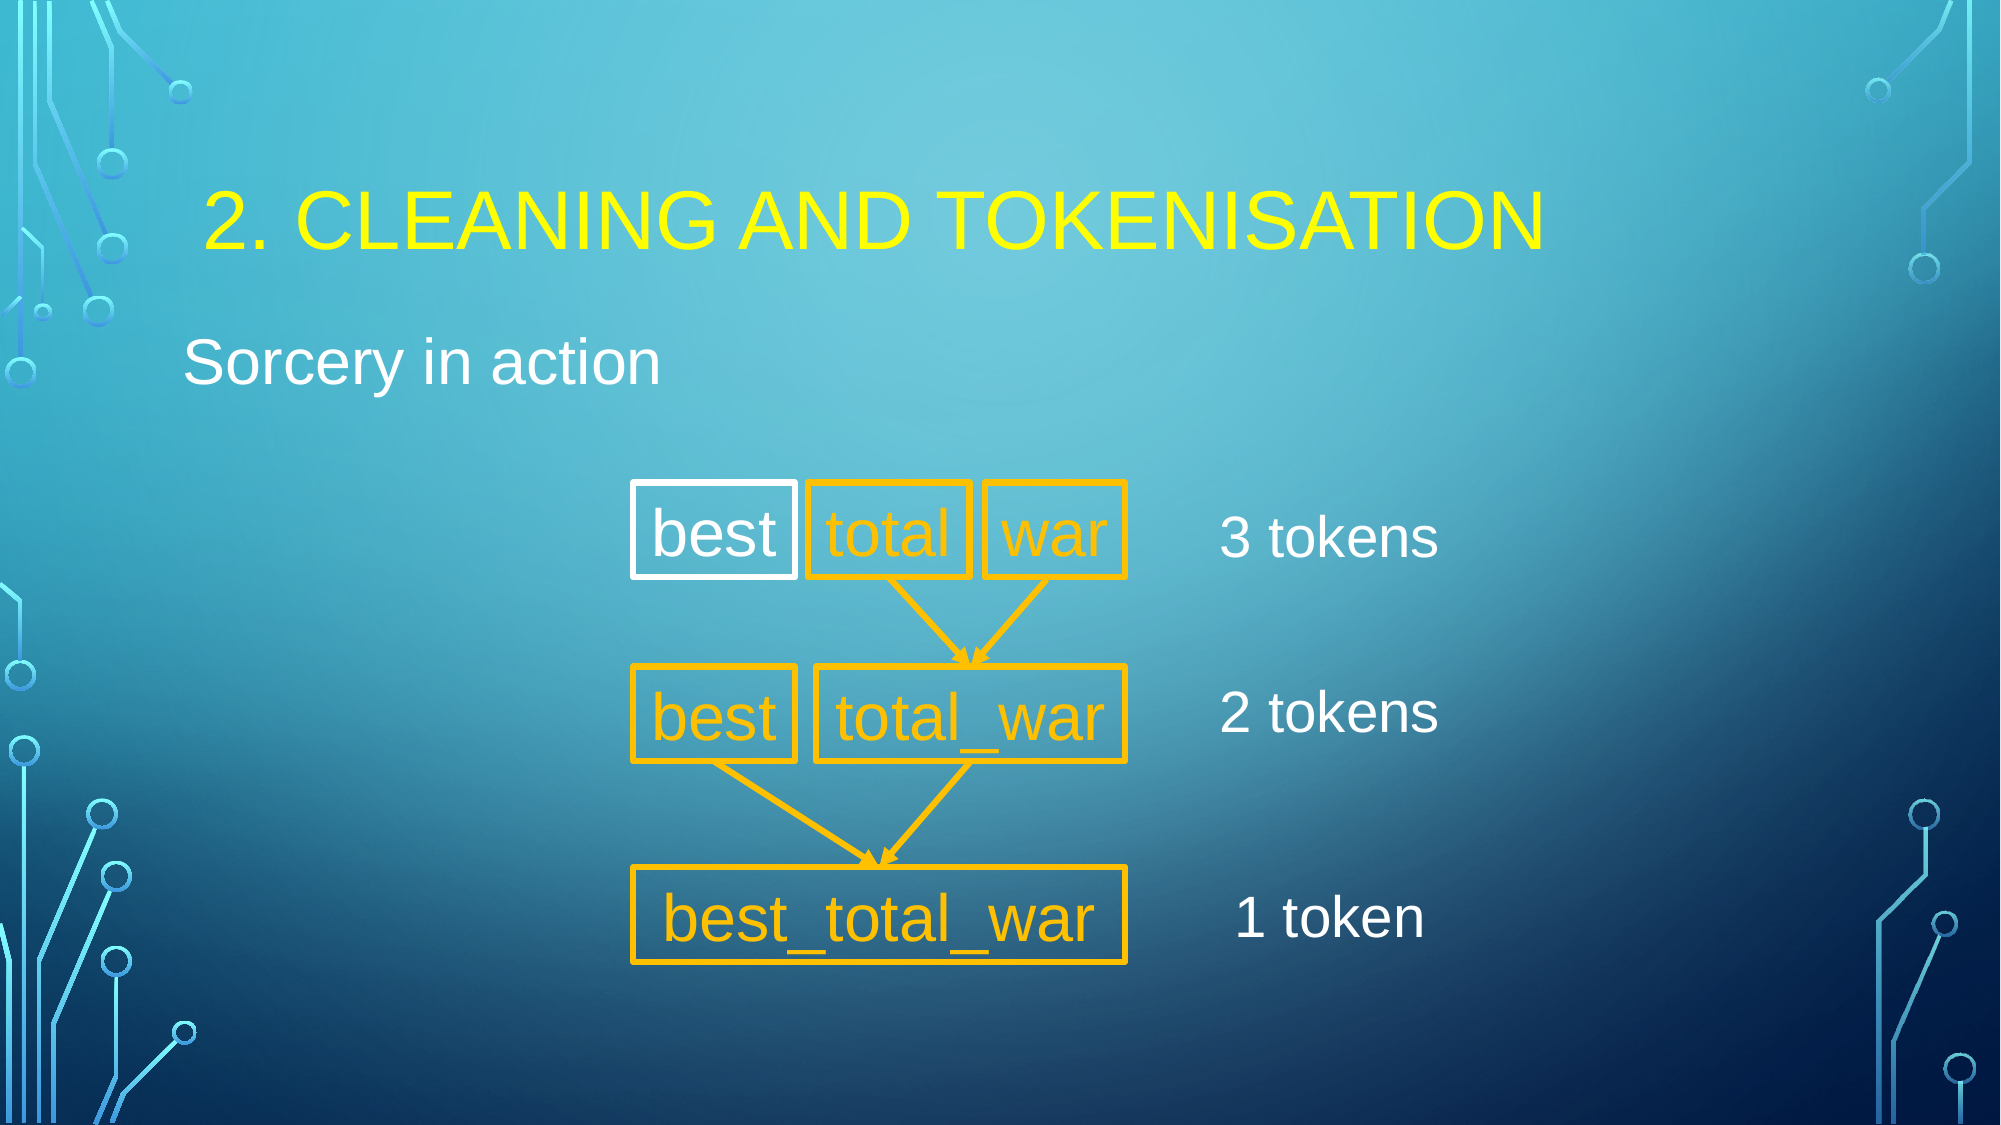

# 2. Cleaning and Tokenisation
Sorcery in action

war
best
total
3 tokens
total_war
2 tokens
best
best_total_war
1 token